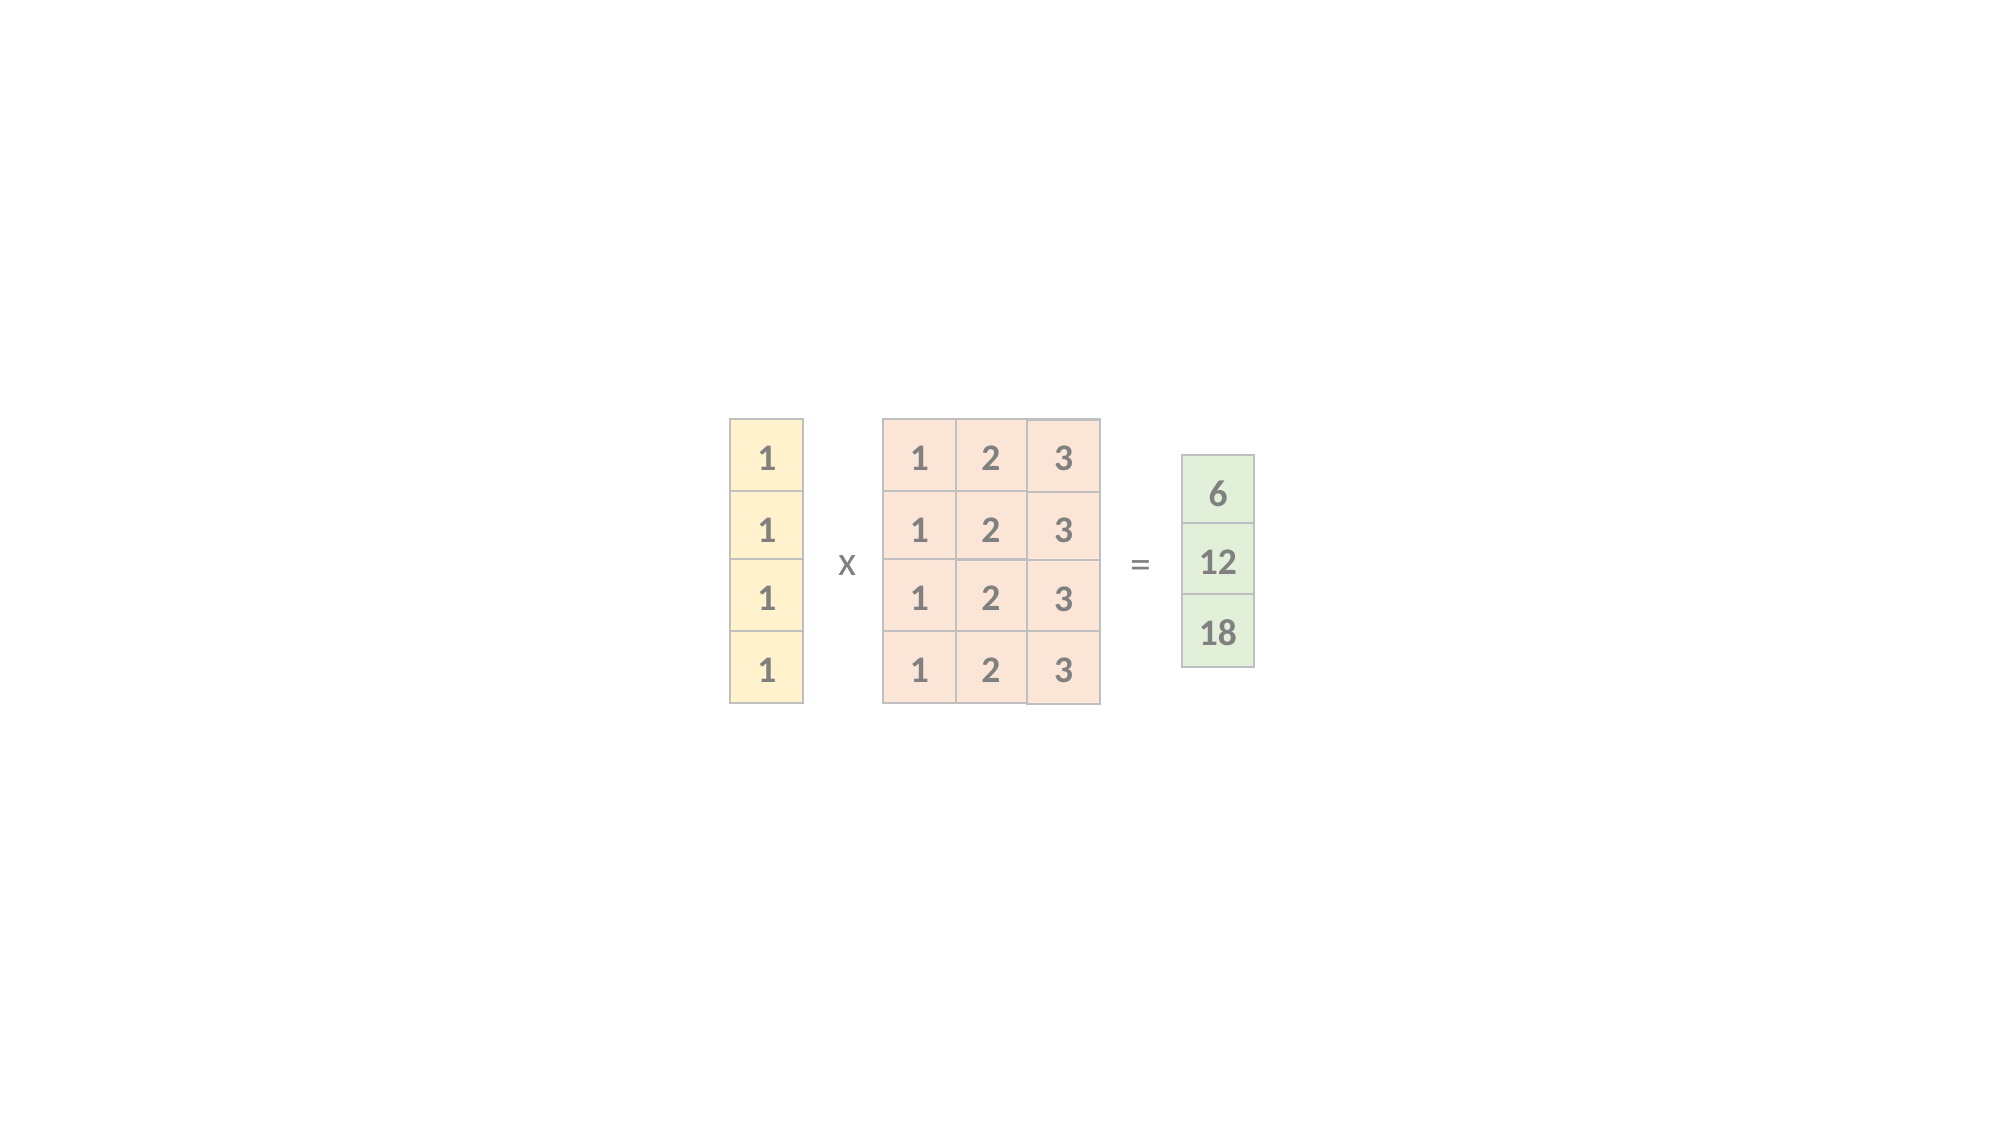

1
1
2
3
6
1
1
2
3
12
x
=
1
1
2
3
18
1
1
2
3